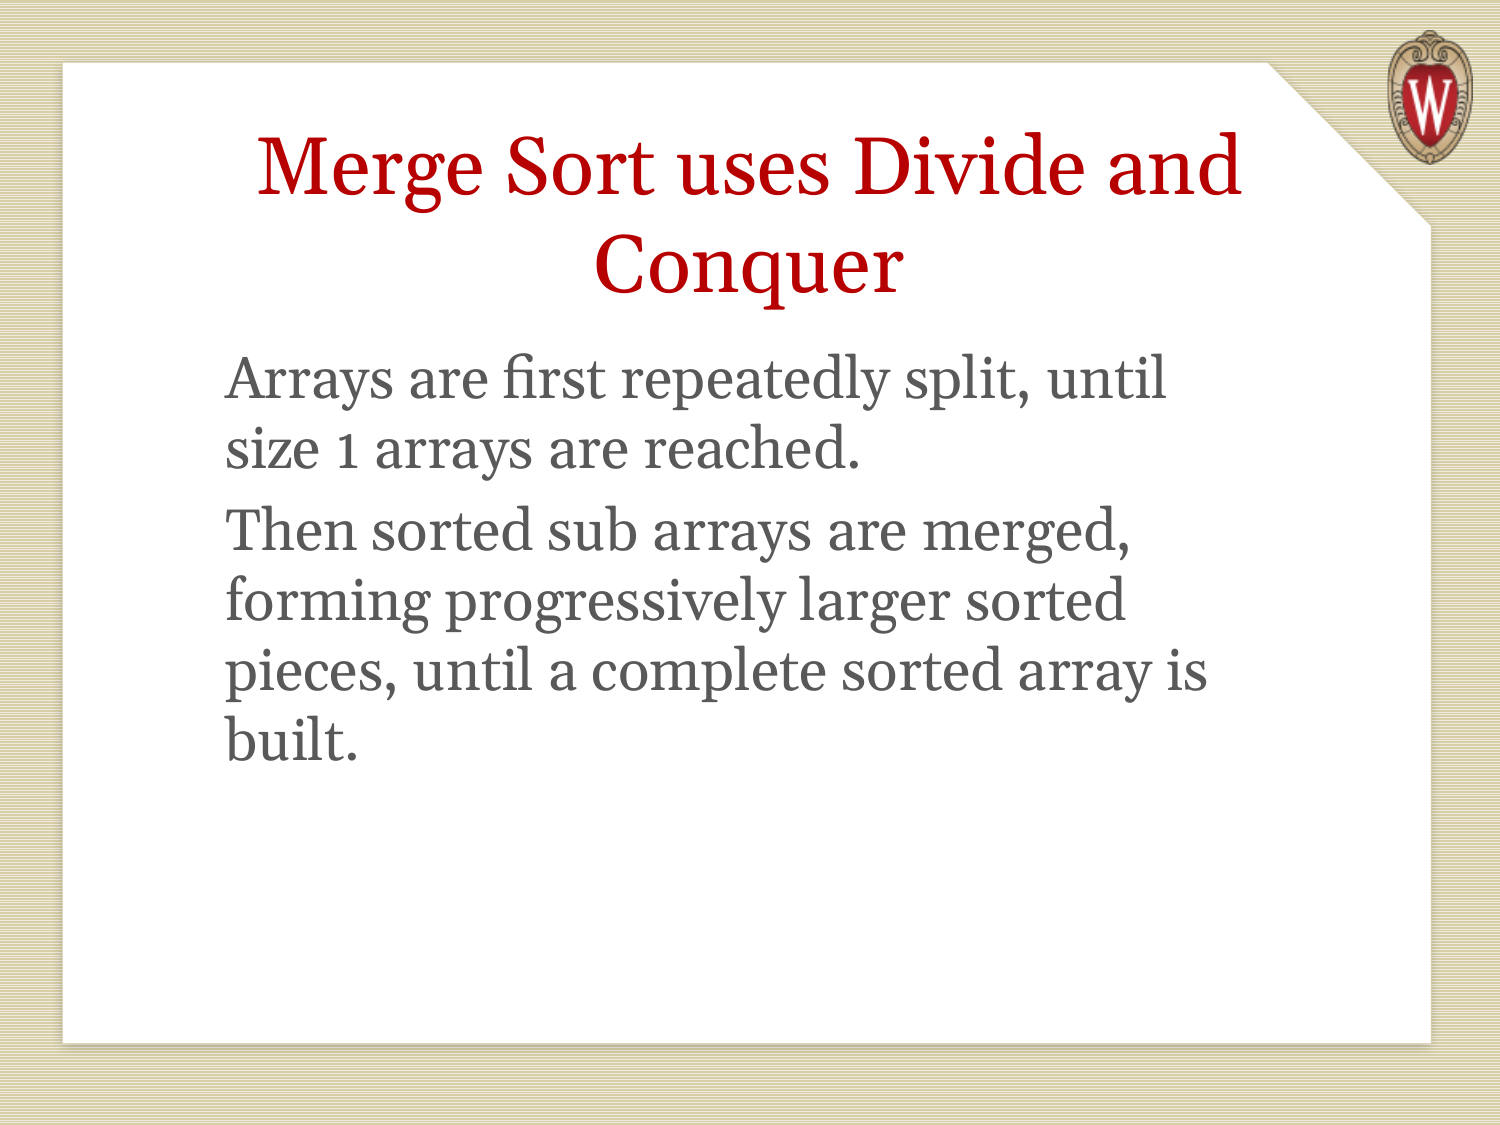

# Merge Sort uses Divide and Conquer
Arrays are first repeatedly split, until size 1 arrays are reached.
Then sorted sub arrays are merged, forming progressively larger sorted pieces, until a complete sorted array is built.